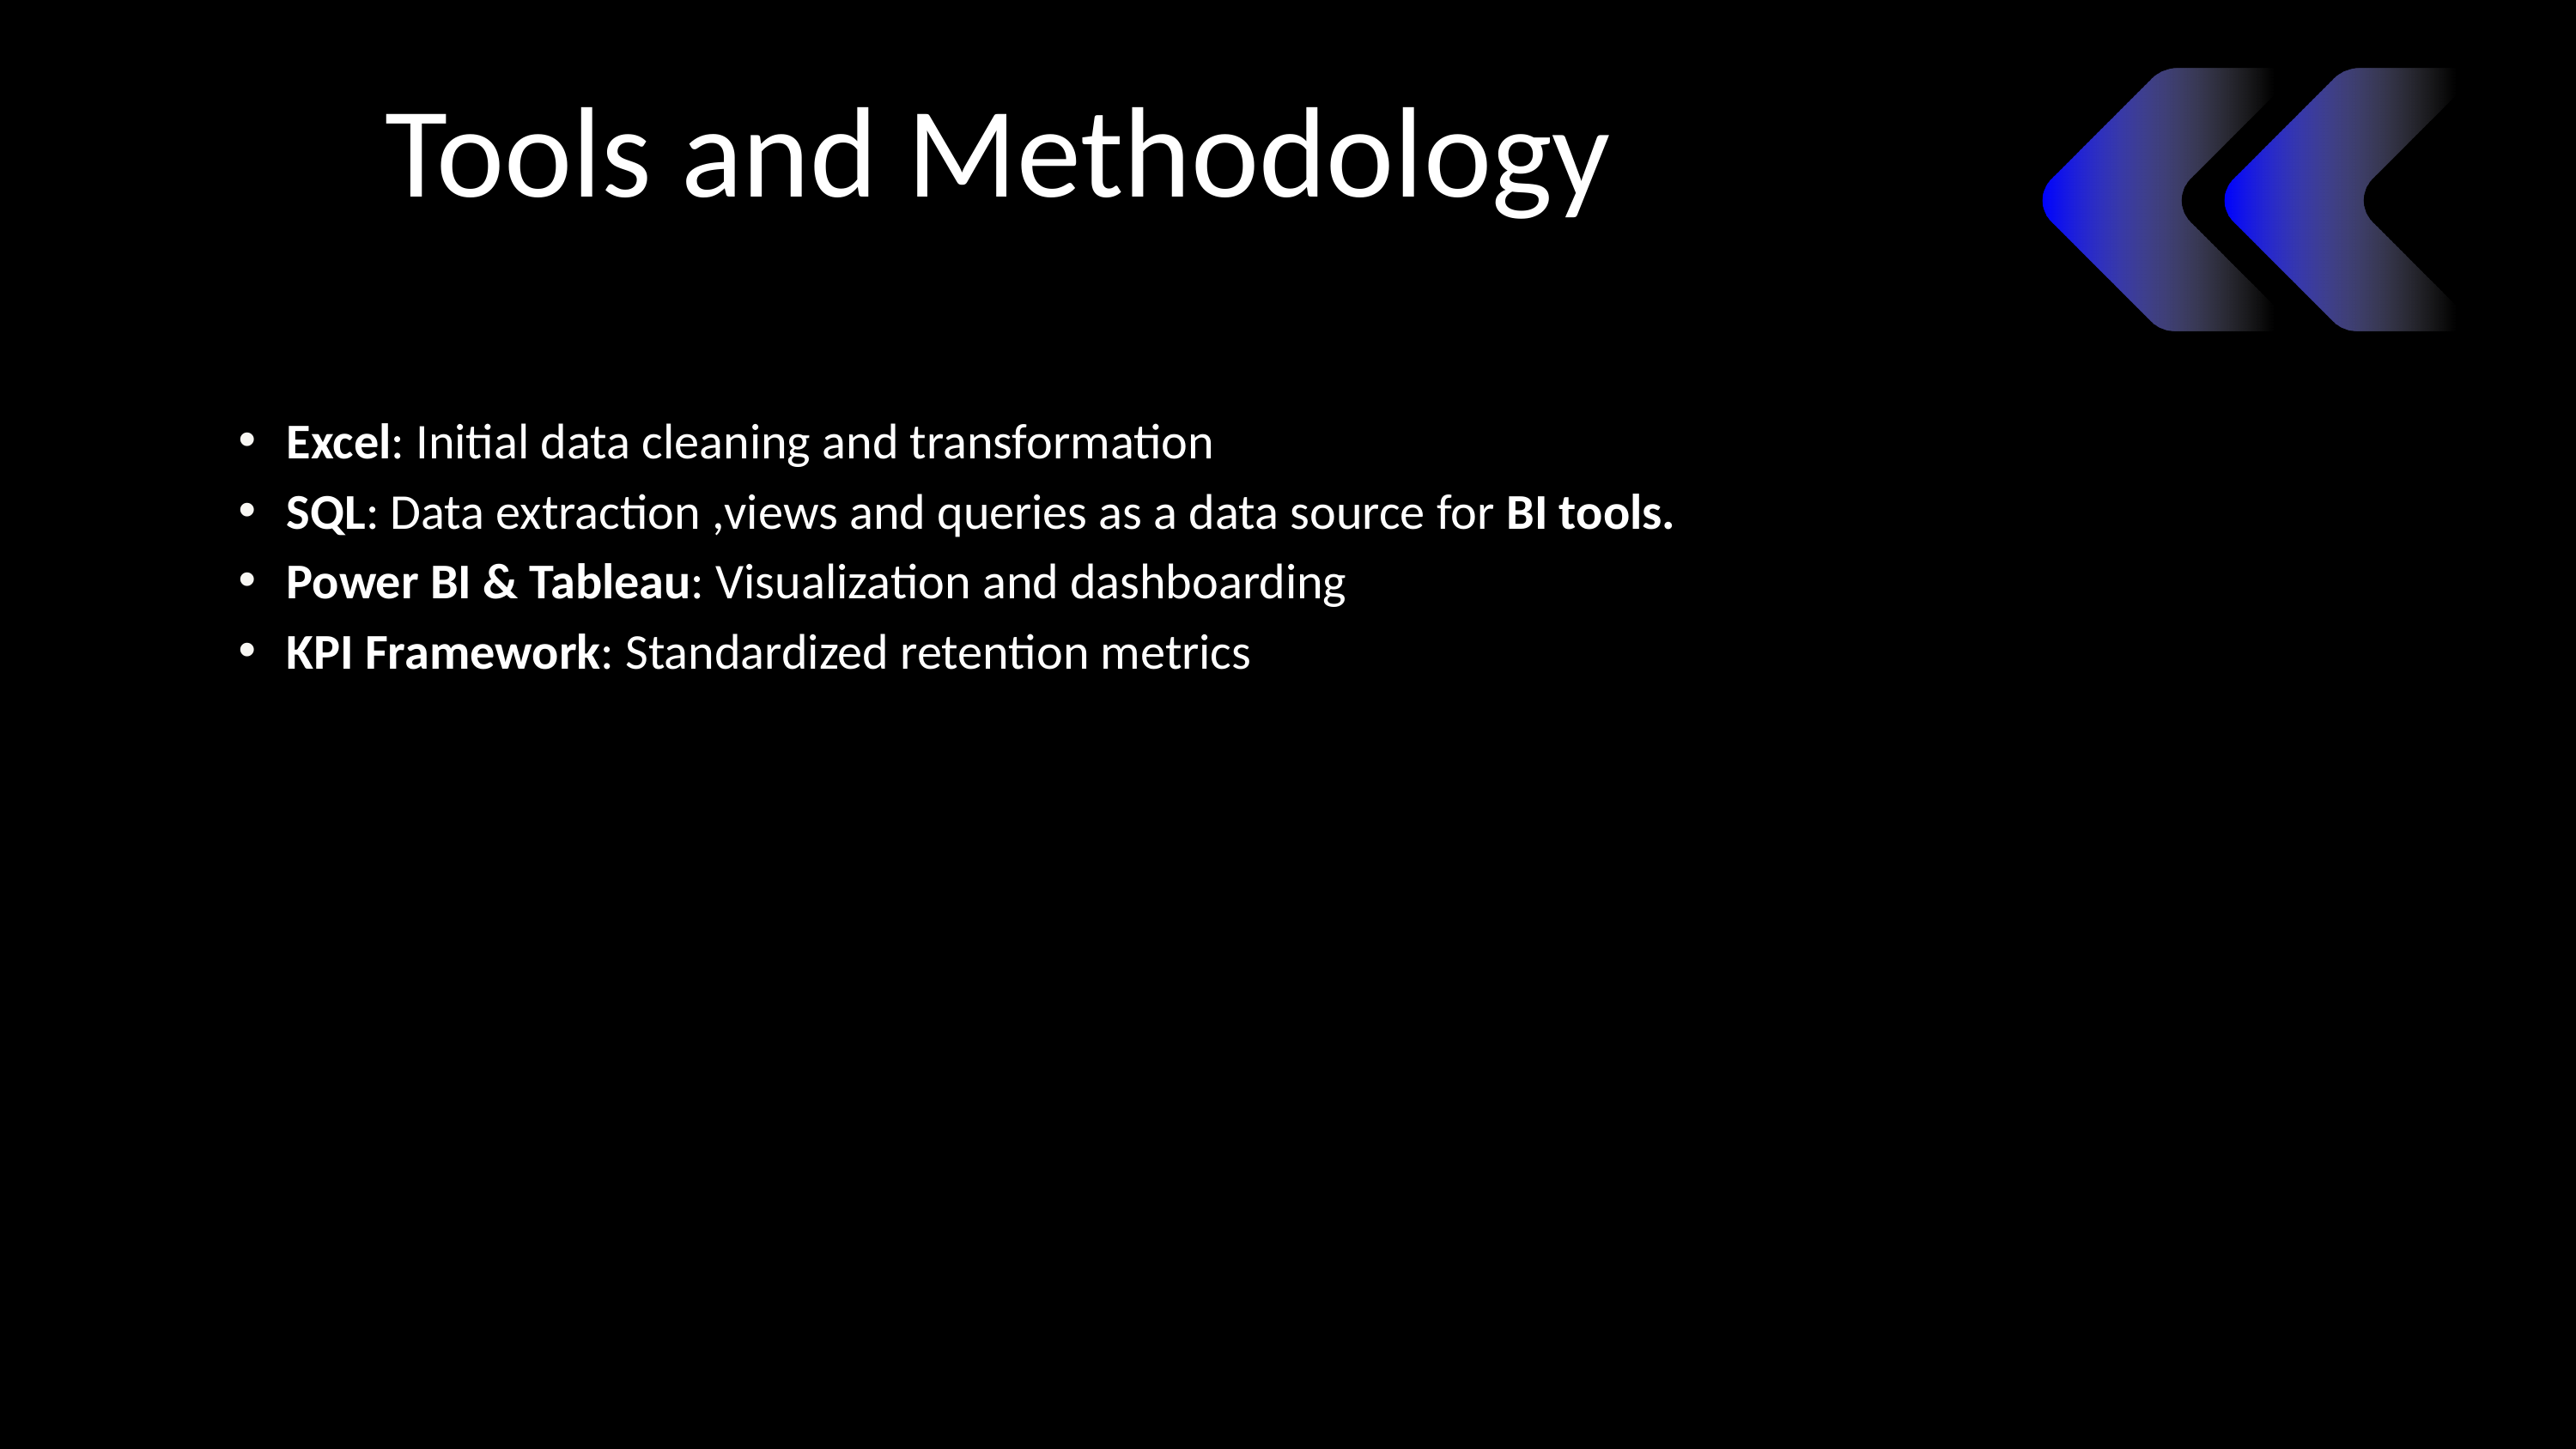

# Tools and Methodology

Excel: Initial data cleaning and transformation
SQL: Data extraction ,views and queries as a data source for BI tools.
Power BI & Tableau: Visualization and dashboarding
KPI Framework: Standardized retention metrics